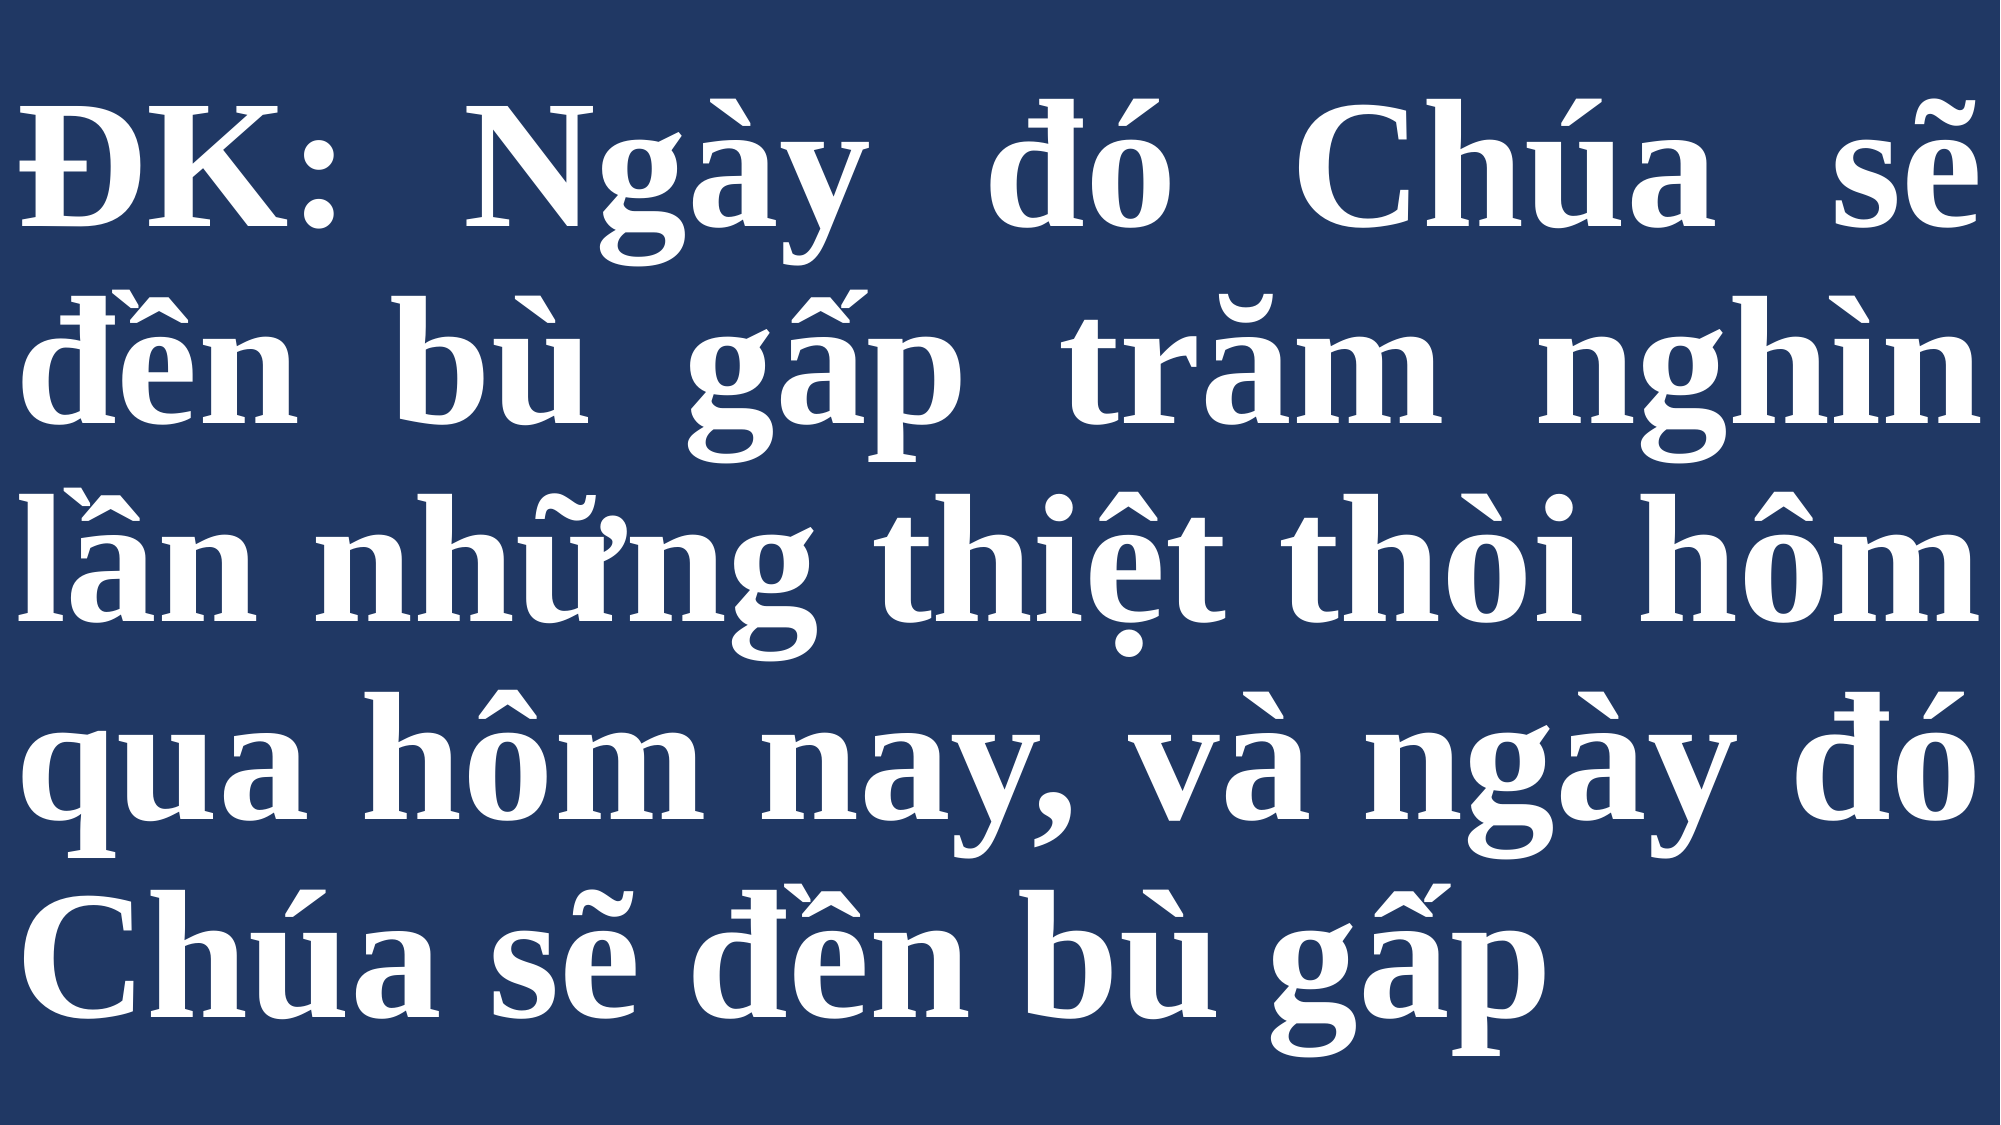

# ĐK: Ngày đó Chúa sẽ đền bù gấp trăm nghìn lần những thiệt thòi hôm qua hôm nay, và ngày đó Chúa sẽ đền bù gấp